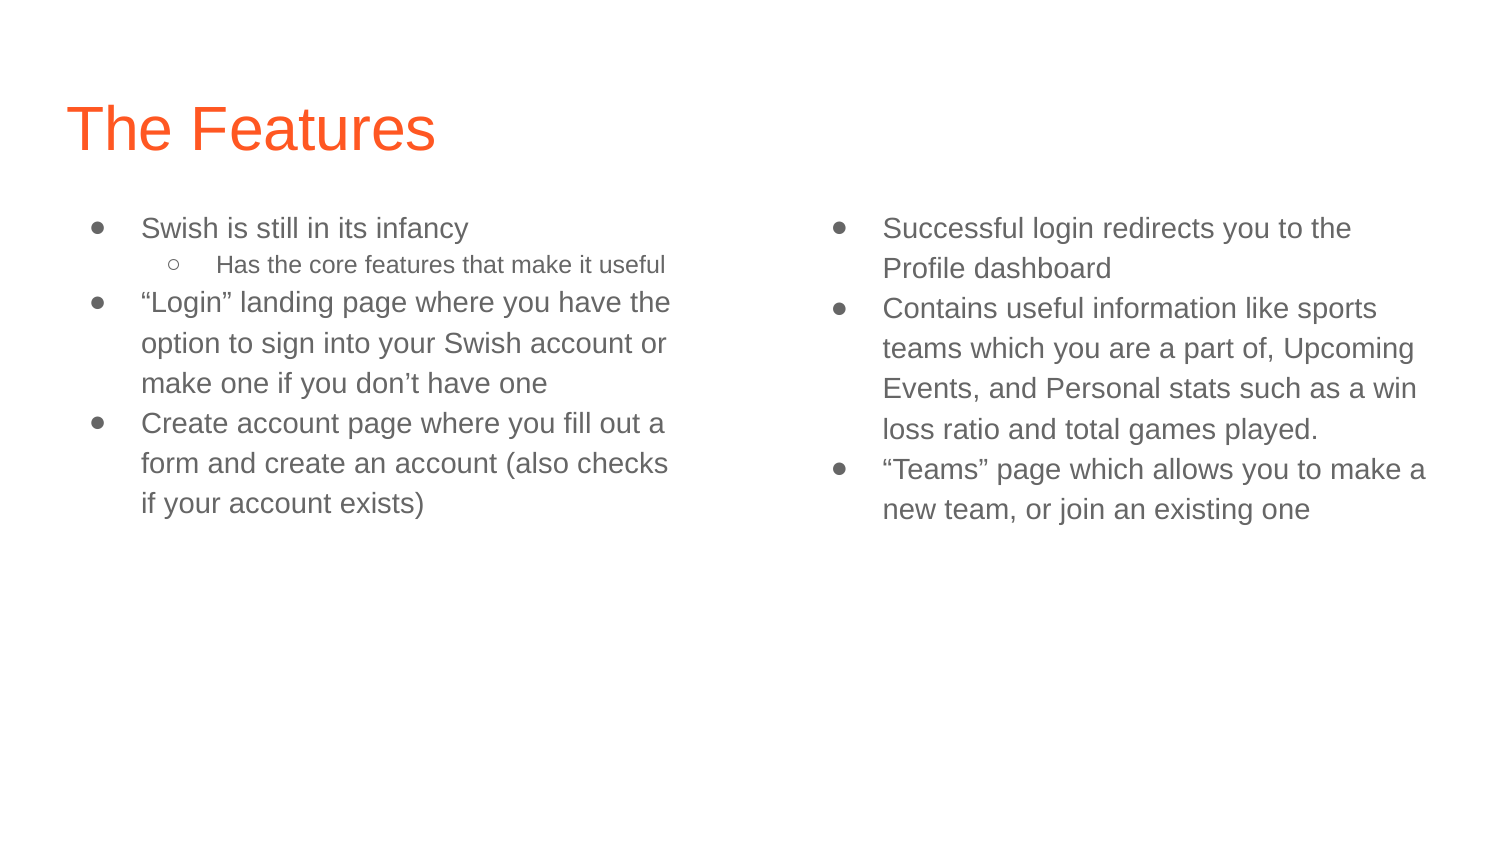

# The Features
Swish is still in its infancy
Has the core features that make it useful
“Login” landing page where you have the option to sign into your Swish account or make one if you don’t have one
Create account page where you fill out a form and create an account (also checks if your account exists)
Successful login redirects you to the Profile dashboard
Contains useful information like sports teams which you are a part of, Upcoming Events, and Personal stats such as a win loss ratio and total games played.
“Teams” page which allows you to make a new team, or join an existing one